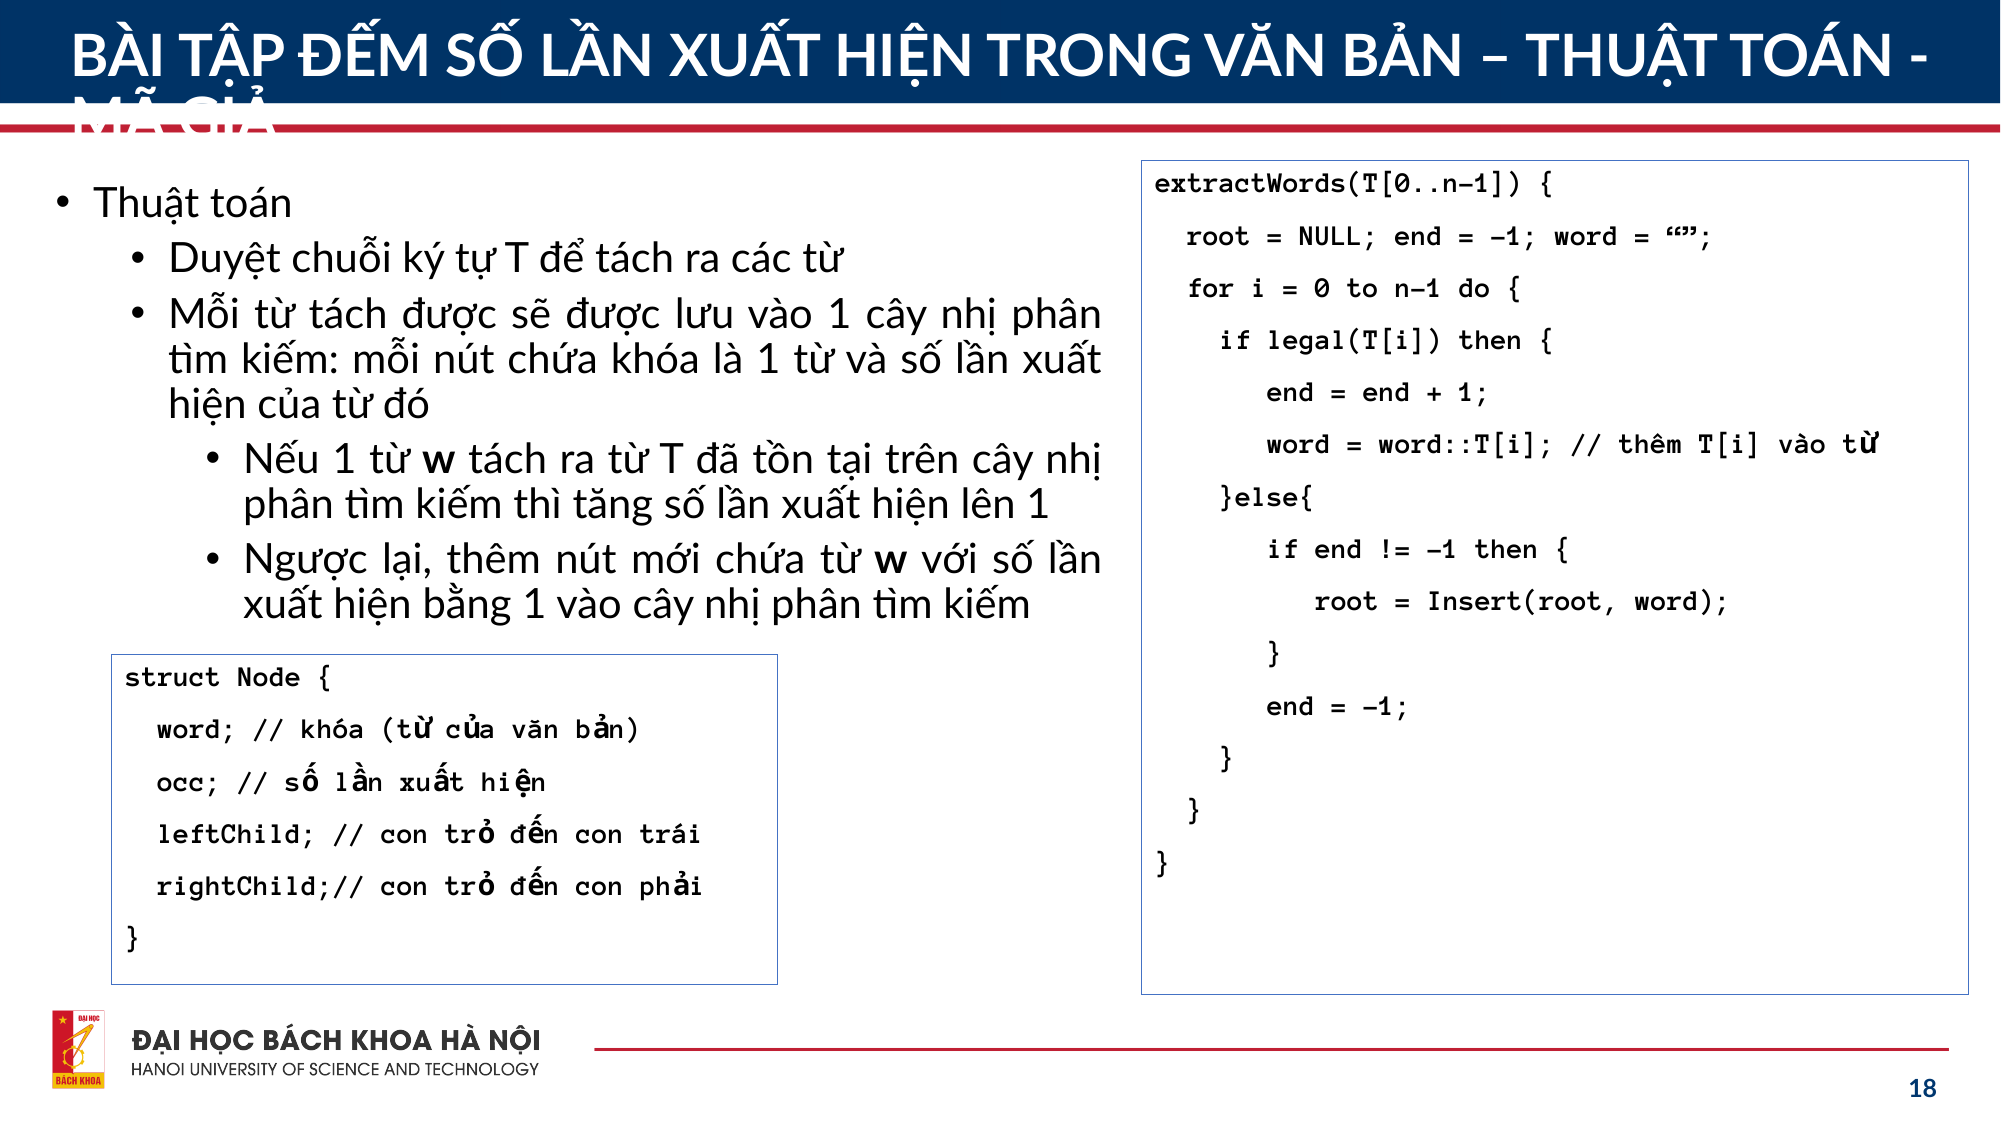

# BÀI TẬP ĐẾM SỐ LẦN XUẤT HIỆN TRONG VĂN BẢN – THUẬT TOÁN - MÃ GIẢ
extractWords(T[0..n-1]) {
  root = NULL; end = -1; word = “”;
  for i = 0 to n-1 do {
    if legal(T[i]) then {
       end = end + 1;
       word = word::T[i]; // thêm T[i] vào từ
    }else{
       if end != -1 then {
          root = Insert(root, word);
       }
       end = -1;
    }
  }
}
Thuật toán
Duyệt chuỗi ký tự T để tách ra các từ
Mỗi từ tách được sẽ được lưu vào 1 cây nhị phân tìm kiếm: mỗi nút chứa khóa là 1 từ và số lần xuất hiện của từ đó
Nếu 1 từ w tách ra từ T đã tồn tại trên cây nhị phân tìm kiếm thì tăng số lần xuất hiện lên 1
Ngược lại, thêm nút mới chứa từ w với số lần xuất hiện bằng 1 vào cây nhị phân tìm kiếm
struct Node {
  word; // khóa (từ của văn bản)
  occ; // số lần xuất hiện
  leftChild; // con trỏ đến con trái
  rightChild;// con trỏ đến con phải
}
18